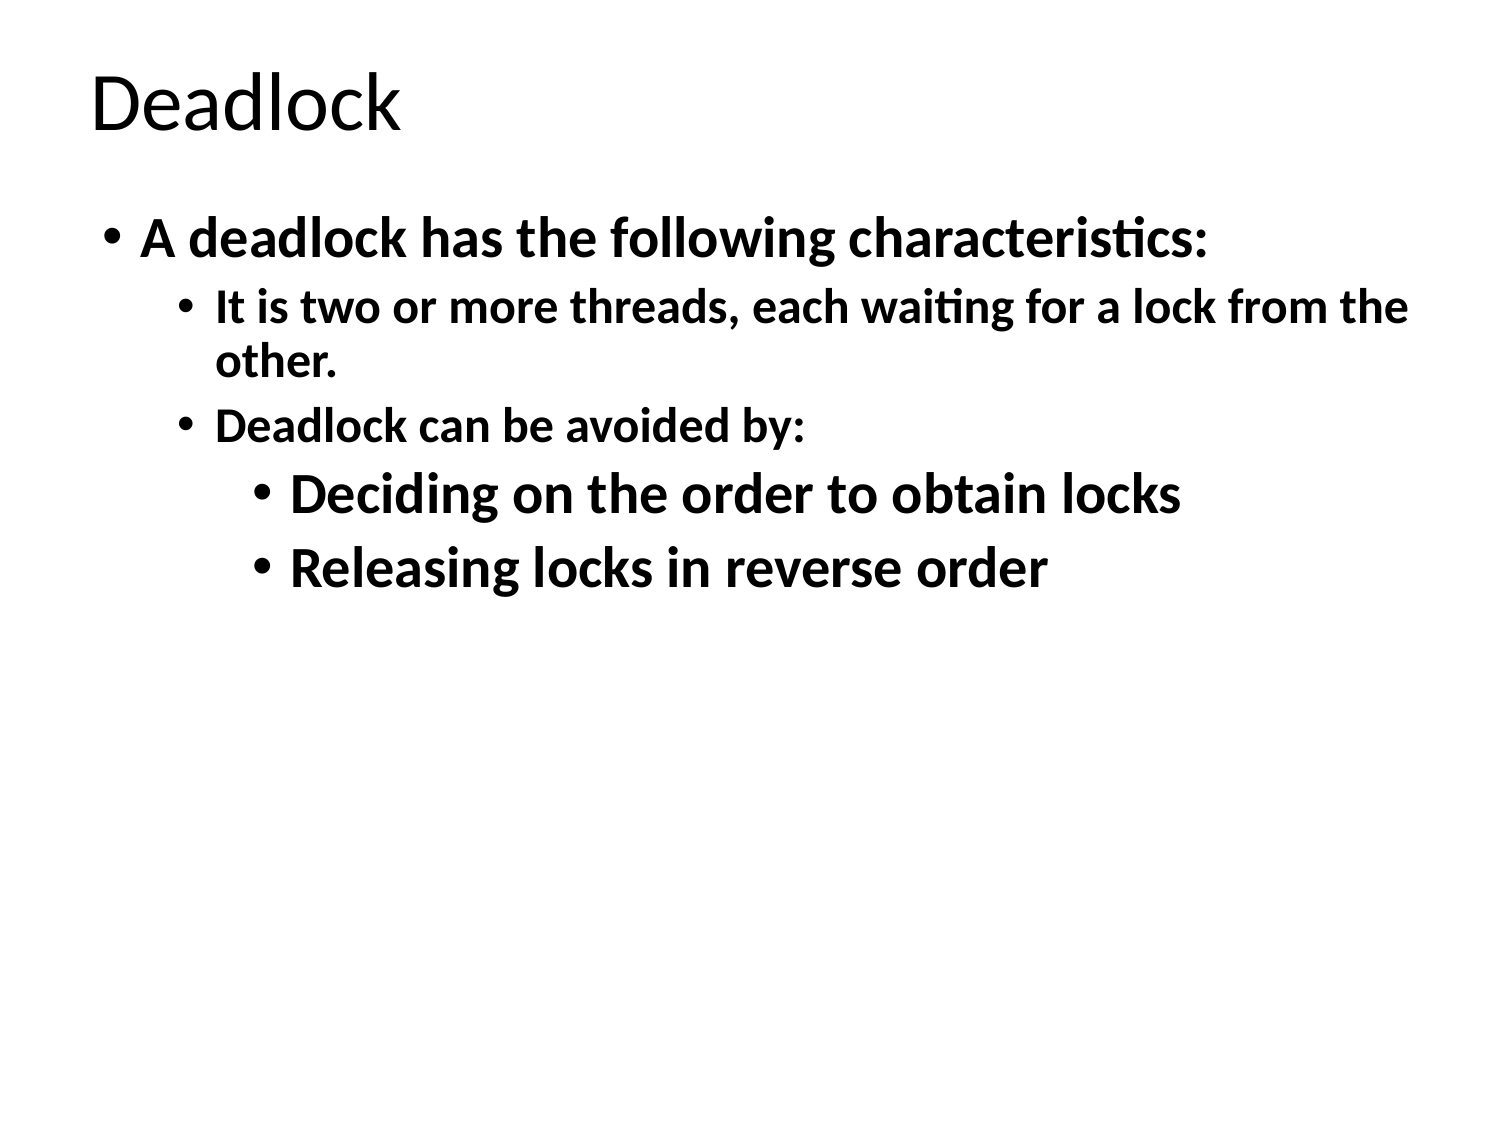

# Deadlock
A deadlock has the following characteristics:
It is two or more threads, each waiting for a lock from the other.
Deadlock can be avoided by:
Deciding on the order to obtain locks
Releasing locks in reverse order